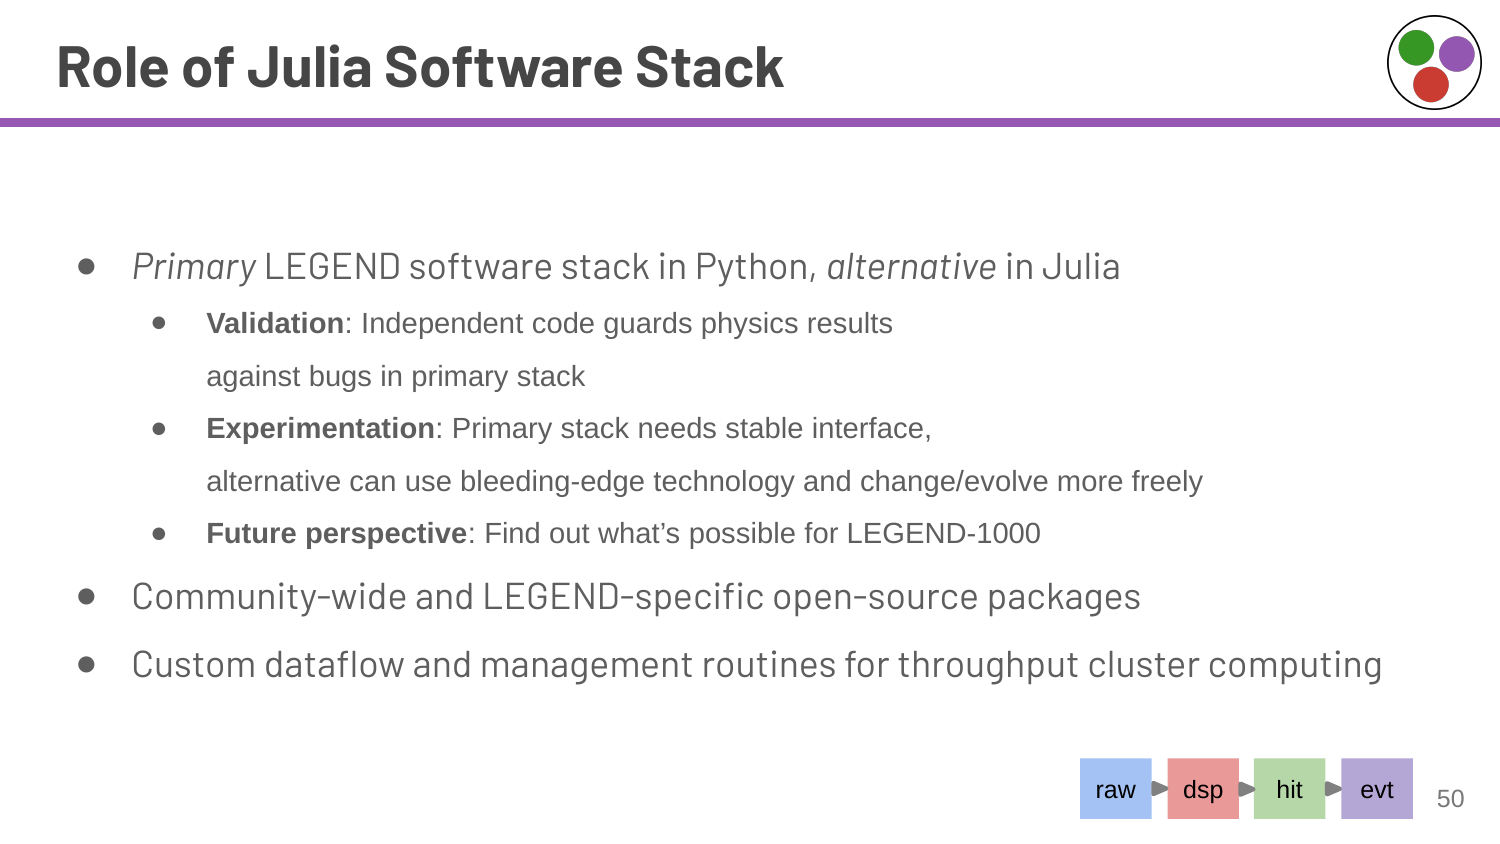

# Role of Julia Software Stack
Primary LEGEND software stack in Python, alternative in Julia
Validation: Independent code guards physics results
against bugs in primary stack
Experimentation: Primary stack needs stable interface,
alternative can use bleeding-edge technology and change/evolve more freely
Future perspective: Find out what’s possible for LEGEND-1000
Community-wide and LEGEND-specific open-source packages
Custom dataflow and management routines for throughput cluster computing
raw
dsp
hit
evt
50